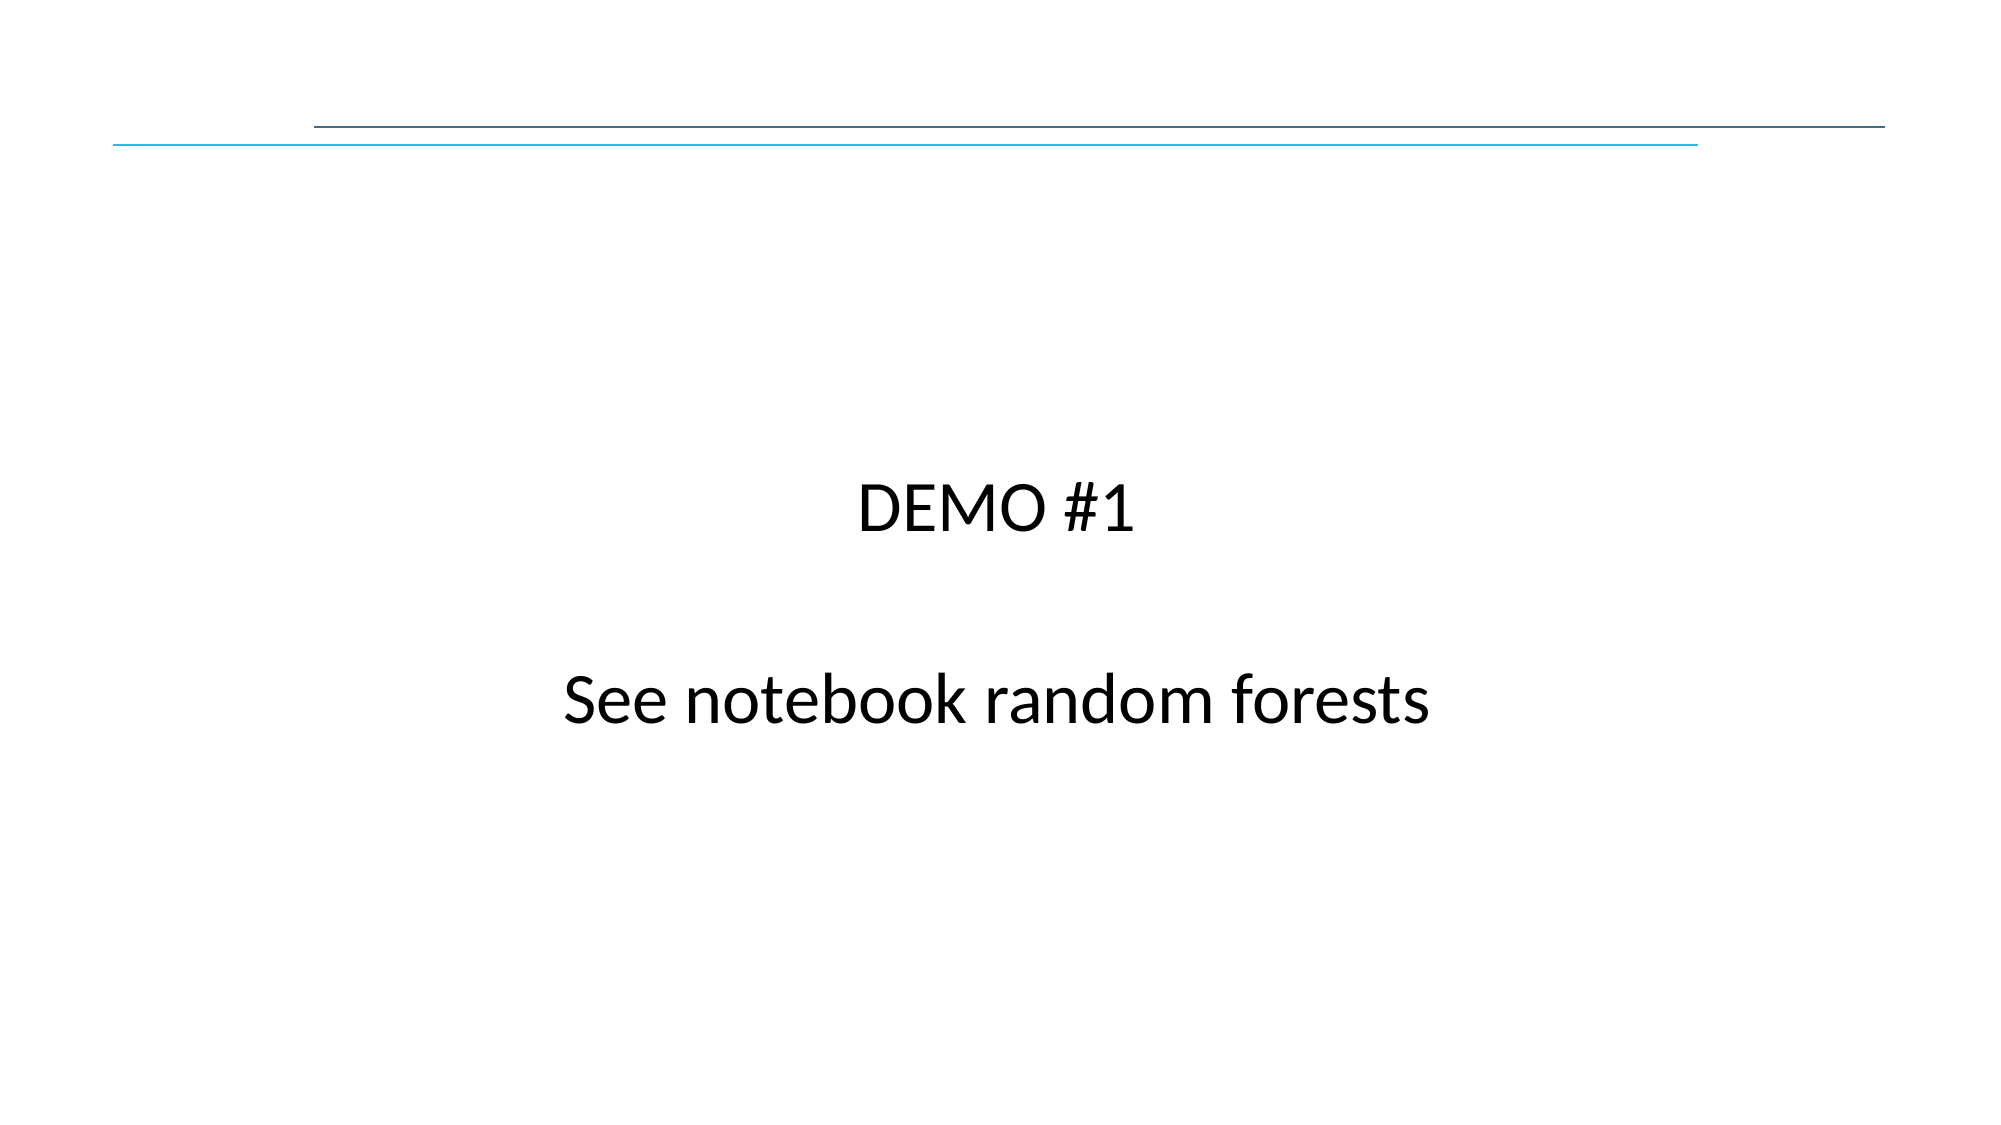

#
DEMO #1

See notebook random forests